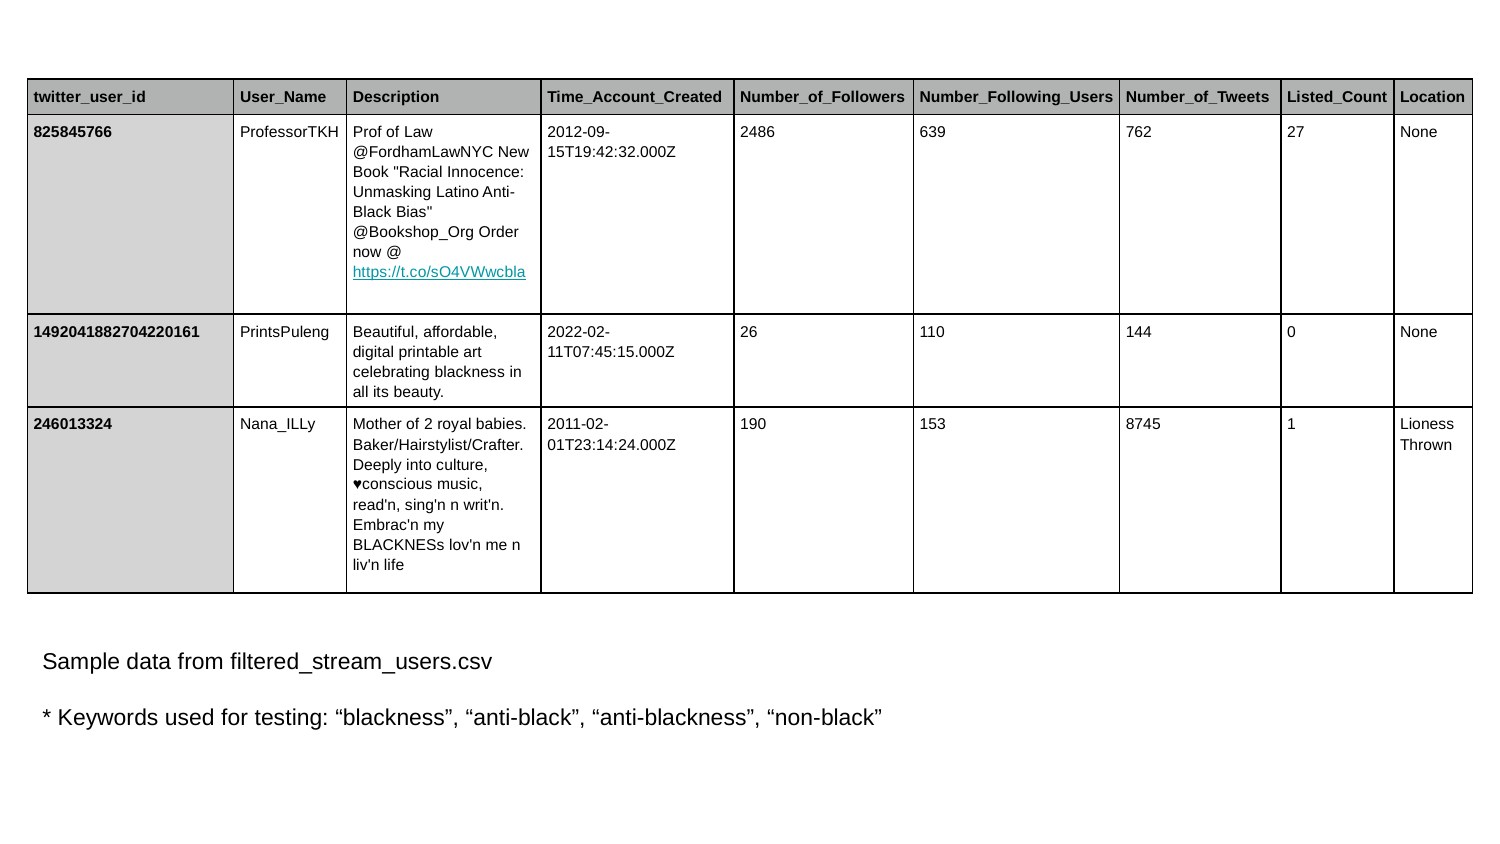

| twitter\_user\_id | User\_Name | Description | Time\_Account\_Created | Number\_of\_Followers | Number\_Following\_Users | Number\_of\_Tweets | Listed\_Count | Location |
| --- | --- | --- | --- | --- | --- | --- | --- | --- |
| 825845766 | ProfessorTKH | Prof of Law @FordhamLawNYC New Book "Racial Innocence: Unmasking Latino Anti-Black Bias" @Bookshop\_Org Order now @ https://t.co/sO4VWwcbla | 2012-09-15T19:42:32.000Z | 2486 | 639 | 762 | 27 | None |
| 1492041882704220161 | PrintsPuleng | Beautiful, affordable, digital printable art celebrating blackness in all its beauty. | 2022-02-11T07:45:15.000Z | 26 | 110 | 144 | 0 | None |
| 246013324 | Nana\_ILLy | Mother of 2 royal babies. Baker/Hairstylist/Crafter. Deeply into culture, ♥conscious music, read'n, sing'n n writ'n. Embrac'n my BLACKNESs lov'n me n liv'n life | 2011-02-01T23:14:24.000Z | 190 | 153 | 8745 | 1 | Lioness Thrown |
Sample data from filtered_stream_users.csv

* Keywords used for testing: “blackness”, “anti-black”, “anti-blackness”, “non-black”